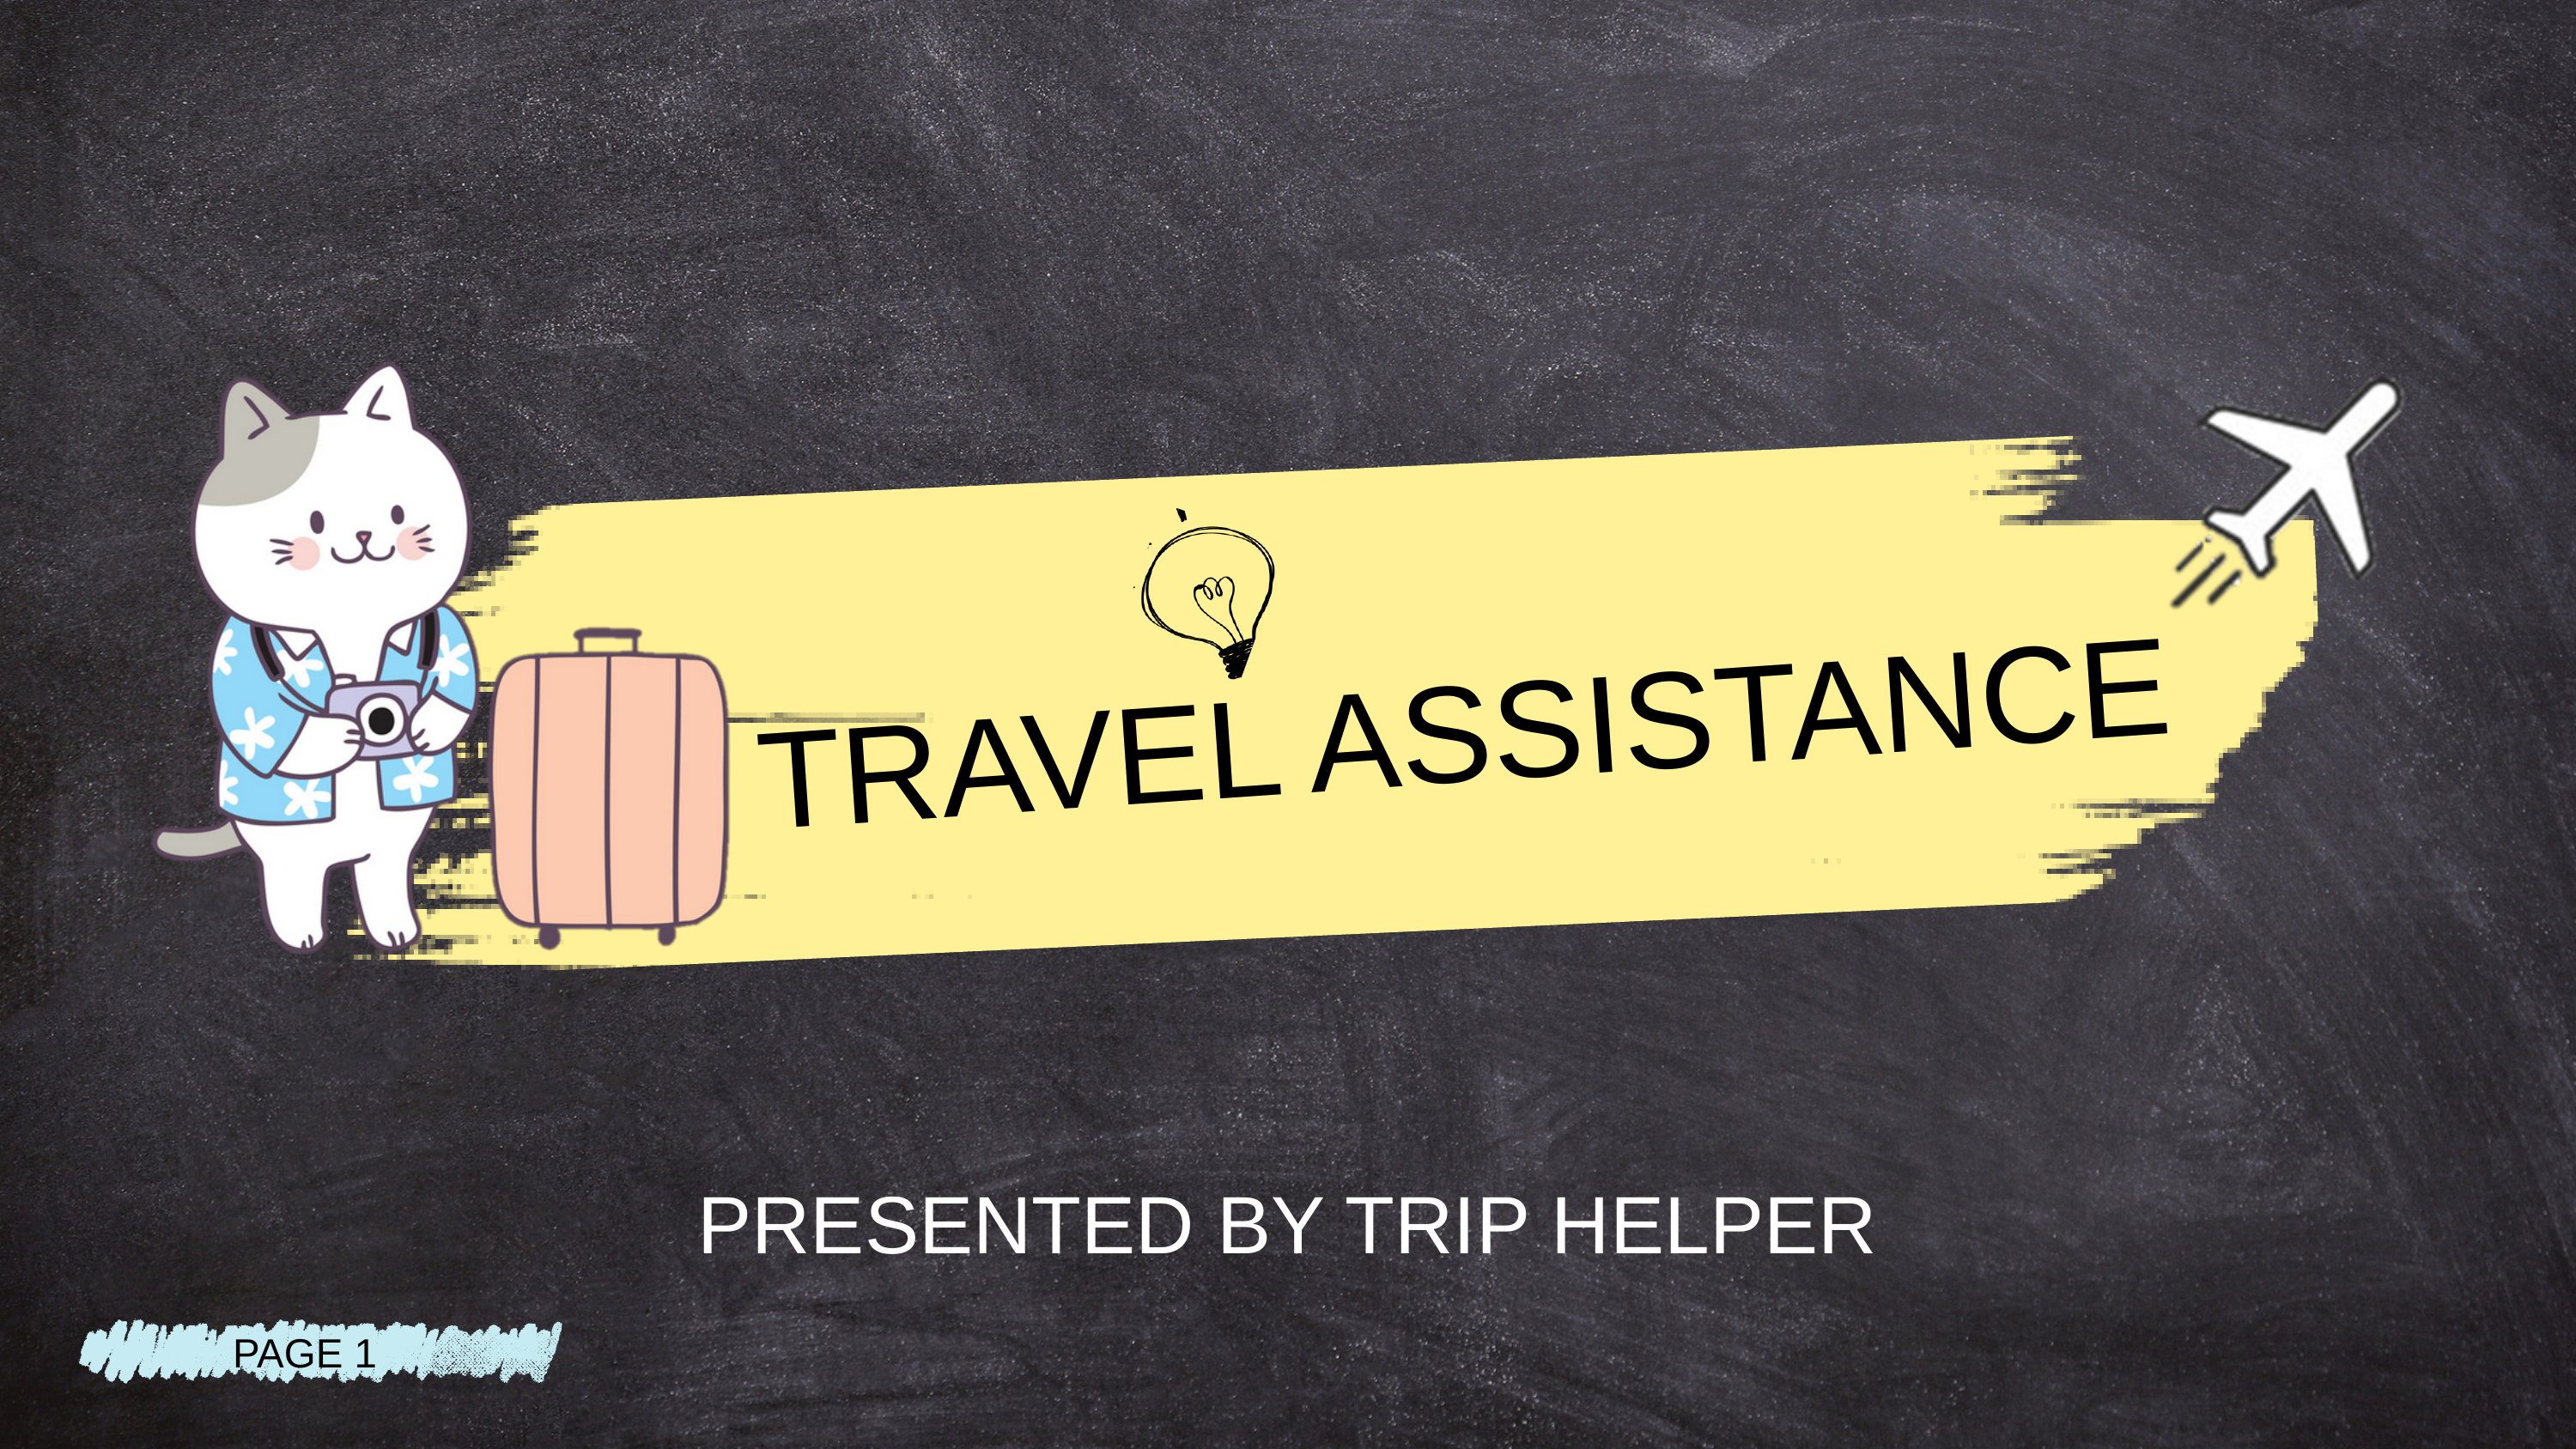

TRAVEL ASSISTANCE
PRESENTED BY TRIP HELPER

PAGE 1